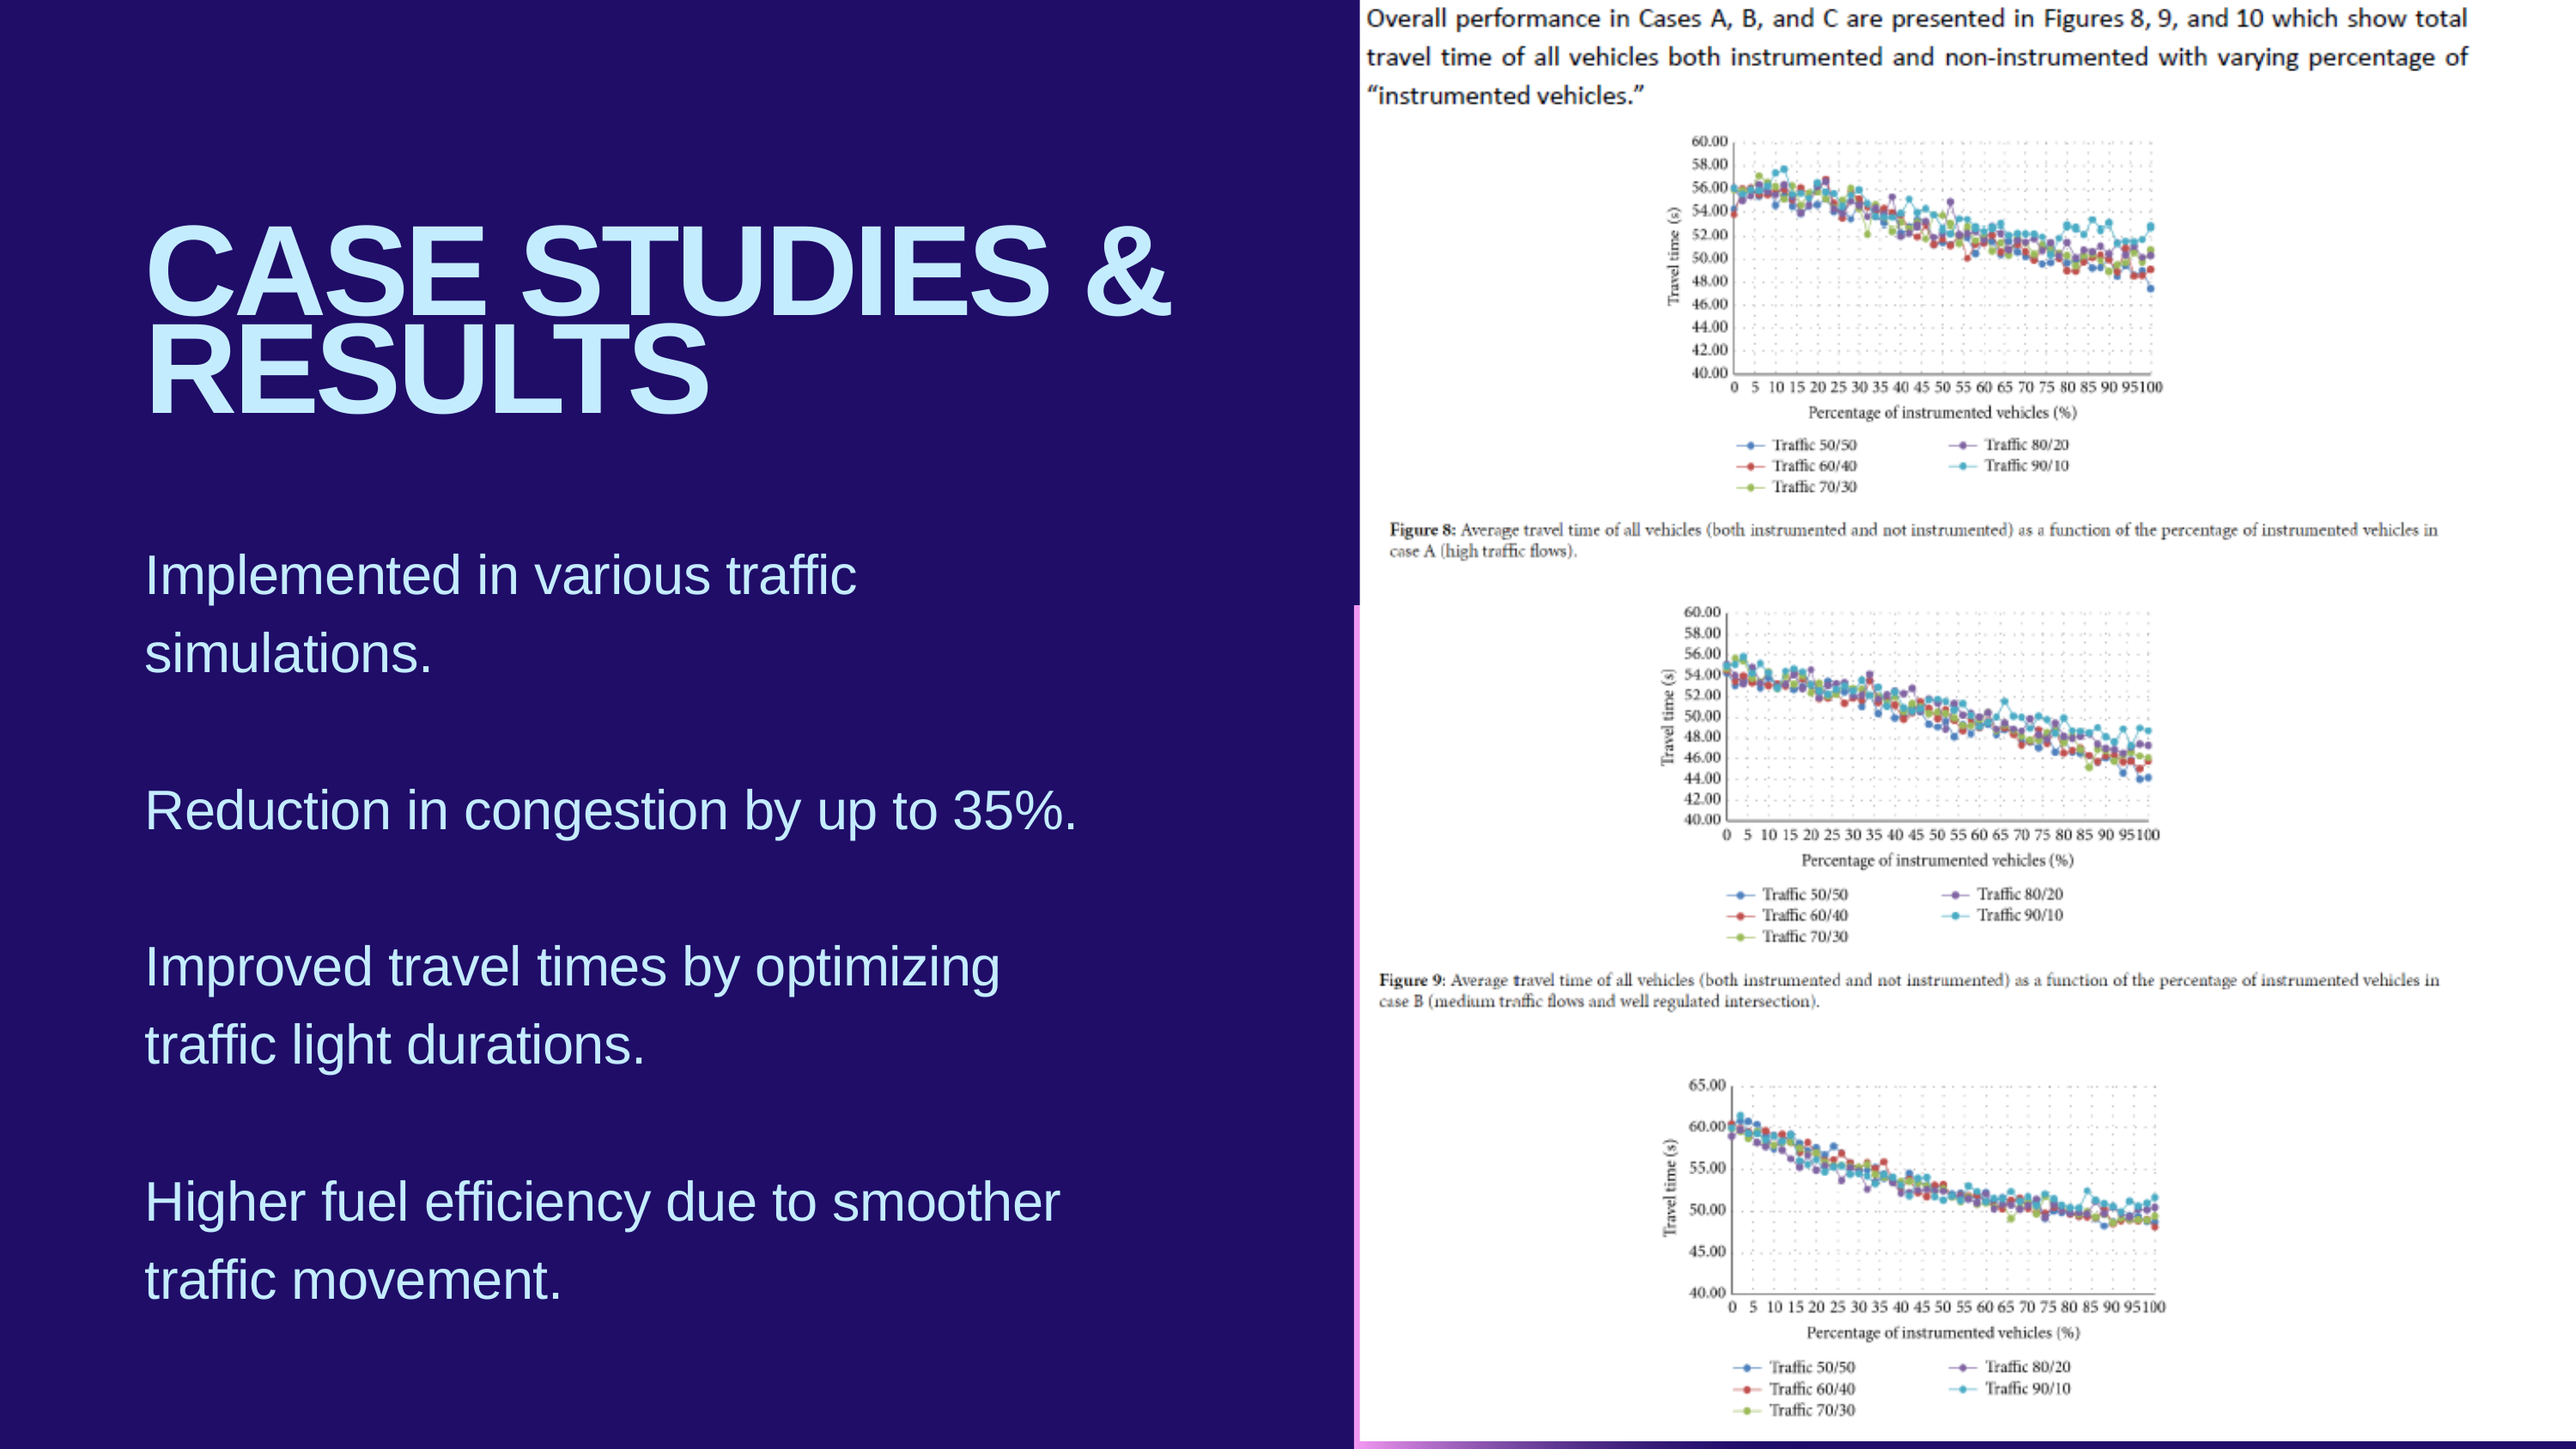

CASE STUDIES & RESULTS
Implemented in various traffic simulations.

Reduction in congestion by up to 35%.

Improved travel times by optimizing traffic light durations.

Higher fuel efficiency due to smoother traffic movement.